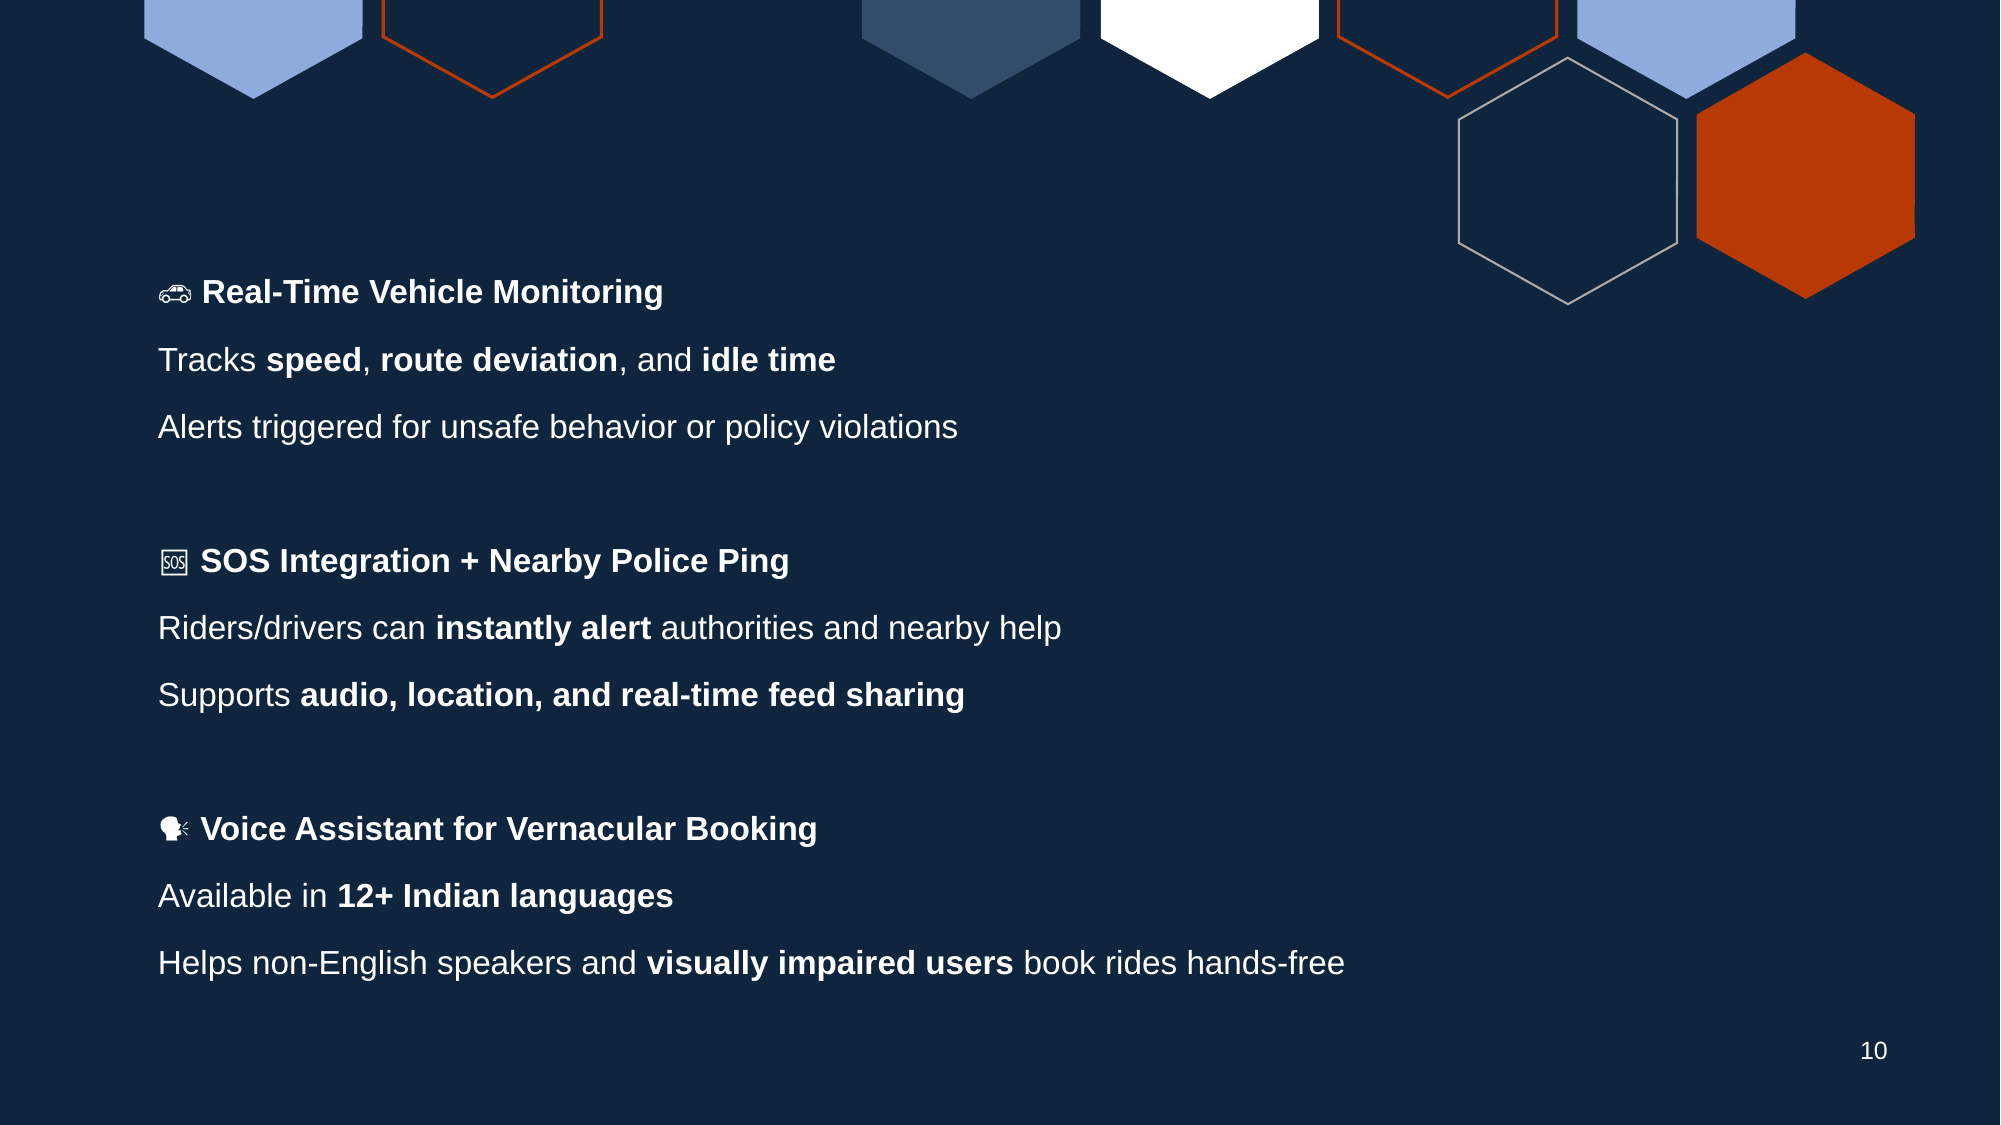

🚗 Real-Time Vehicle Monitoring
Tracks speed, route deviation, and idle time
Alerts triggered for unsafe behavior or policy violations

🆘 SOS Integration + Nearby Police Ping
Riders/drivers can instantly alert authorities and nearby help
Supports audio, location, and real-time feed sharing

🗣️ Voice Assistant for Vernacular Booking
Available in 12+ Indian languages
Helps non-English speakers and visually impaired users book rides hands-free

10